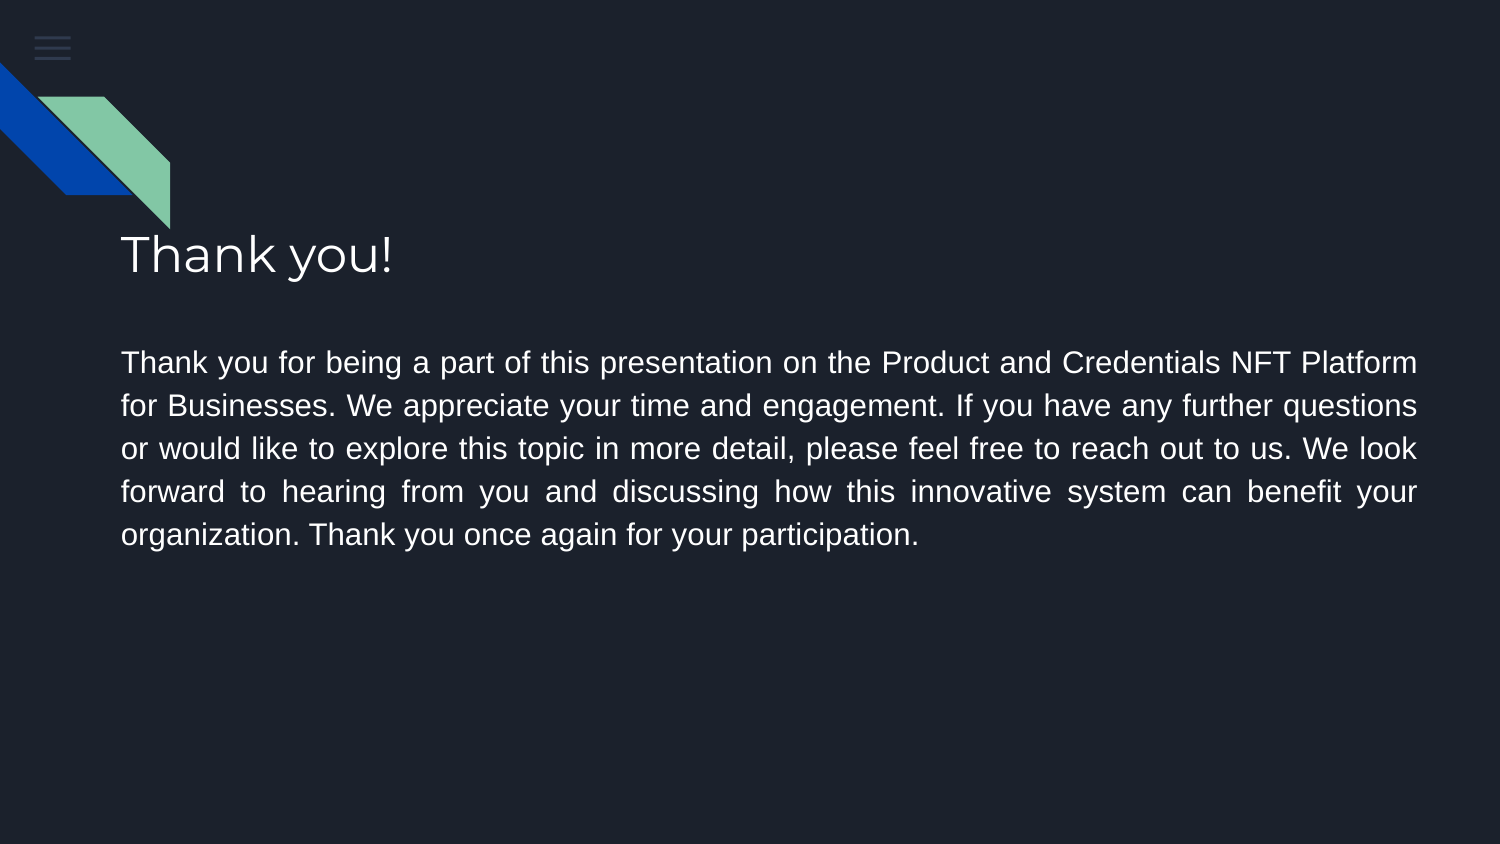

# Thank you!
Thank you for being a part of this presentation on the Product and Credentials NFT Platform for Businesses. We appreciate your time and engagement. If you have any further questions or would like to explore this topic in more detail, please feel free to reach out to us. We look forward to hearing from you and discussing how this innovative system can benefit your organization. Thank you once again for your participation.